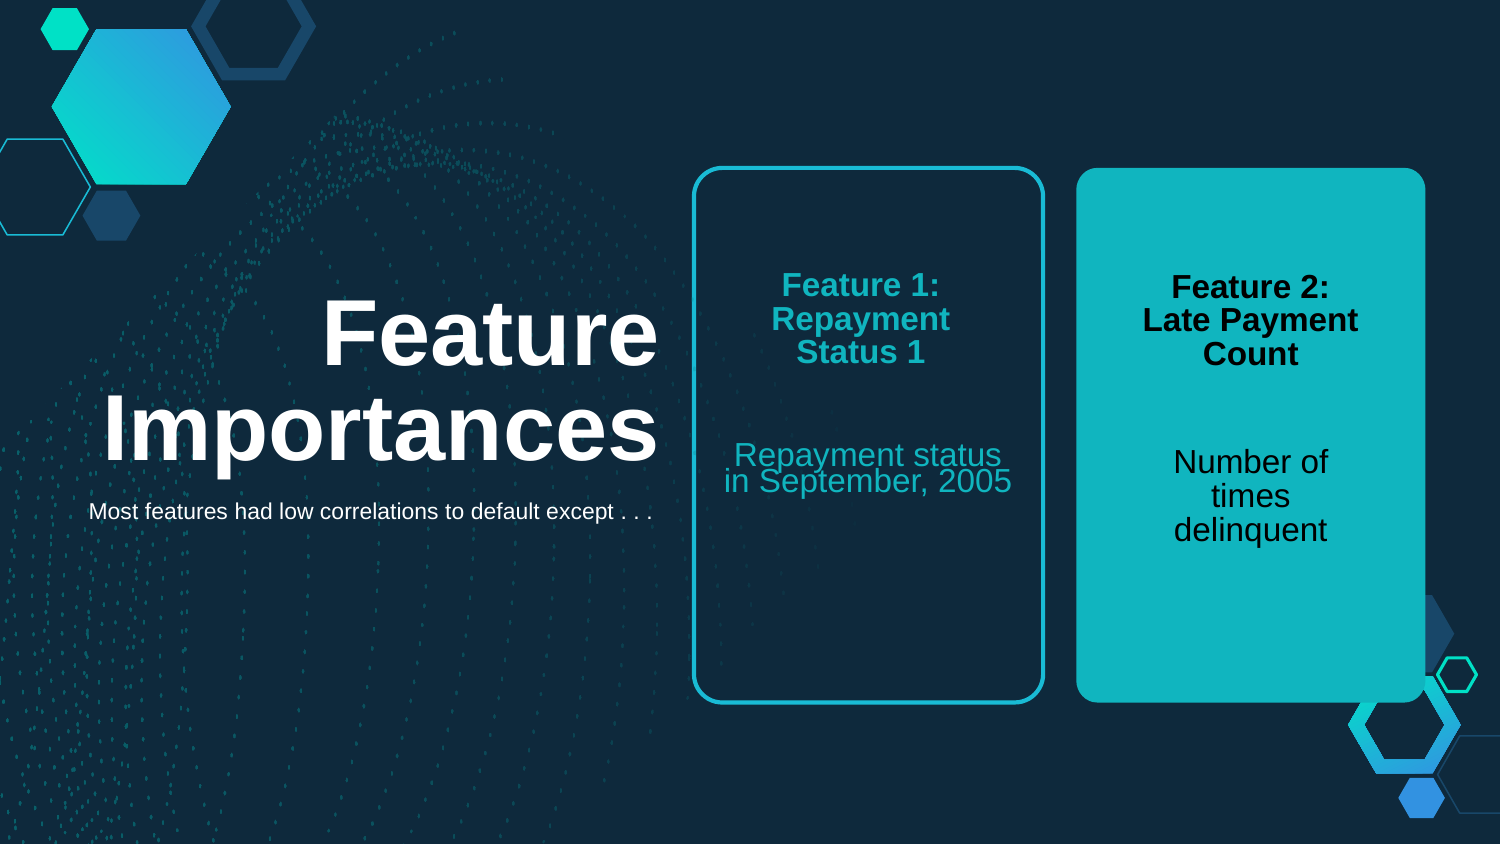

Feature 1:
Repayment Status 1
Feature 2:
Late Payment Count
Feature Importances

Repayment status in September, 2005
Number of times delinquent
Most features had low correlations to default except . . .